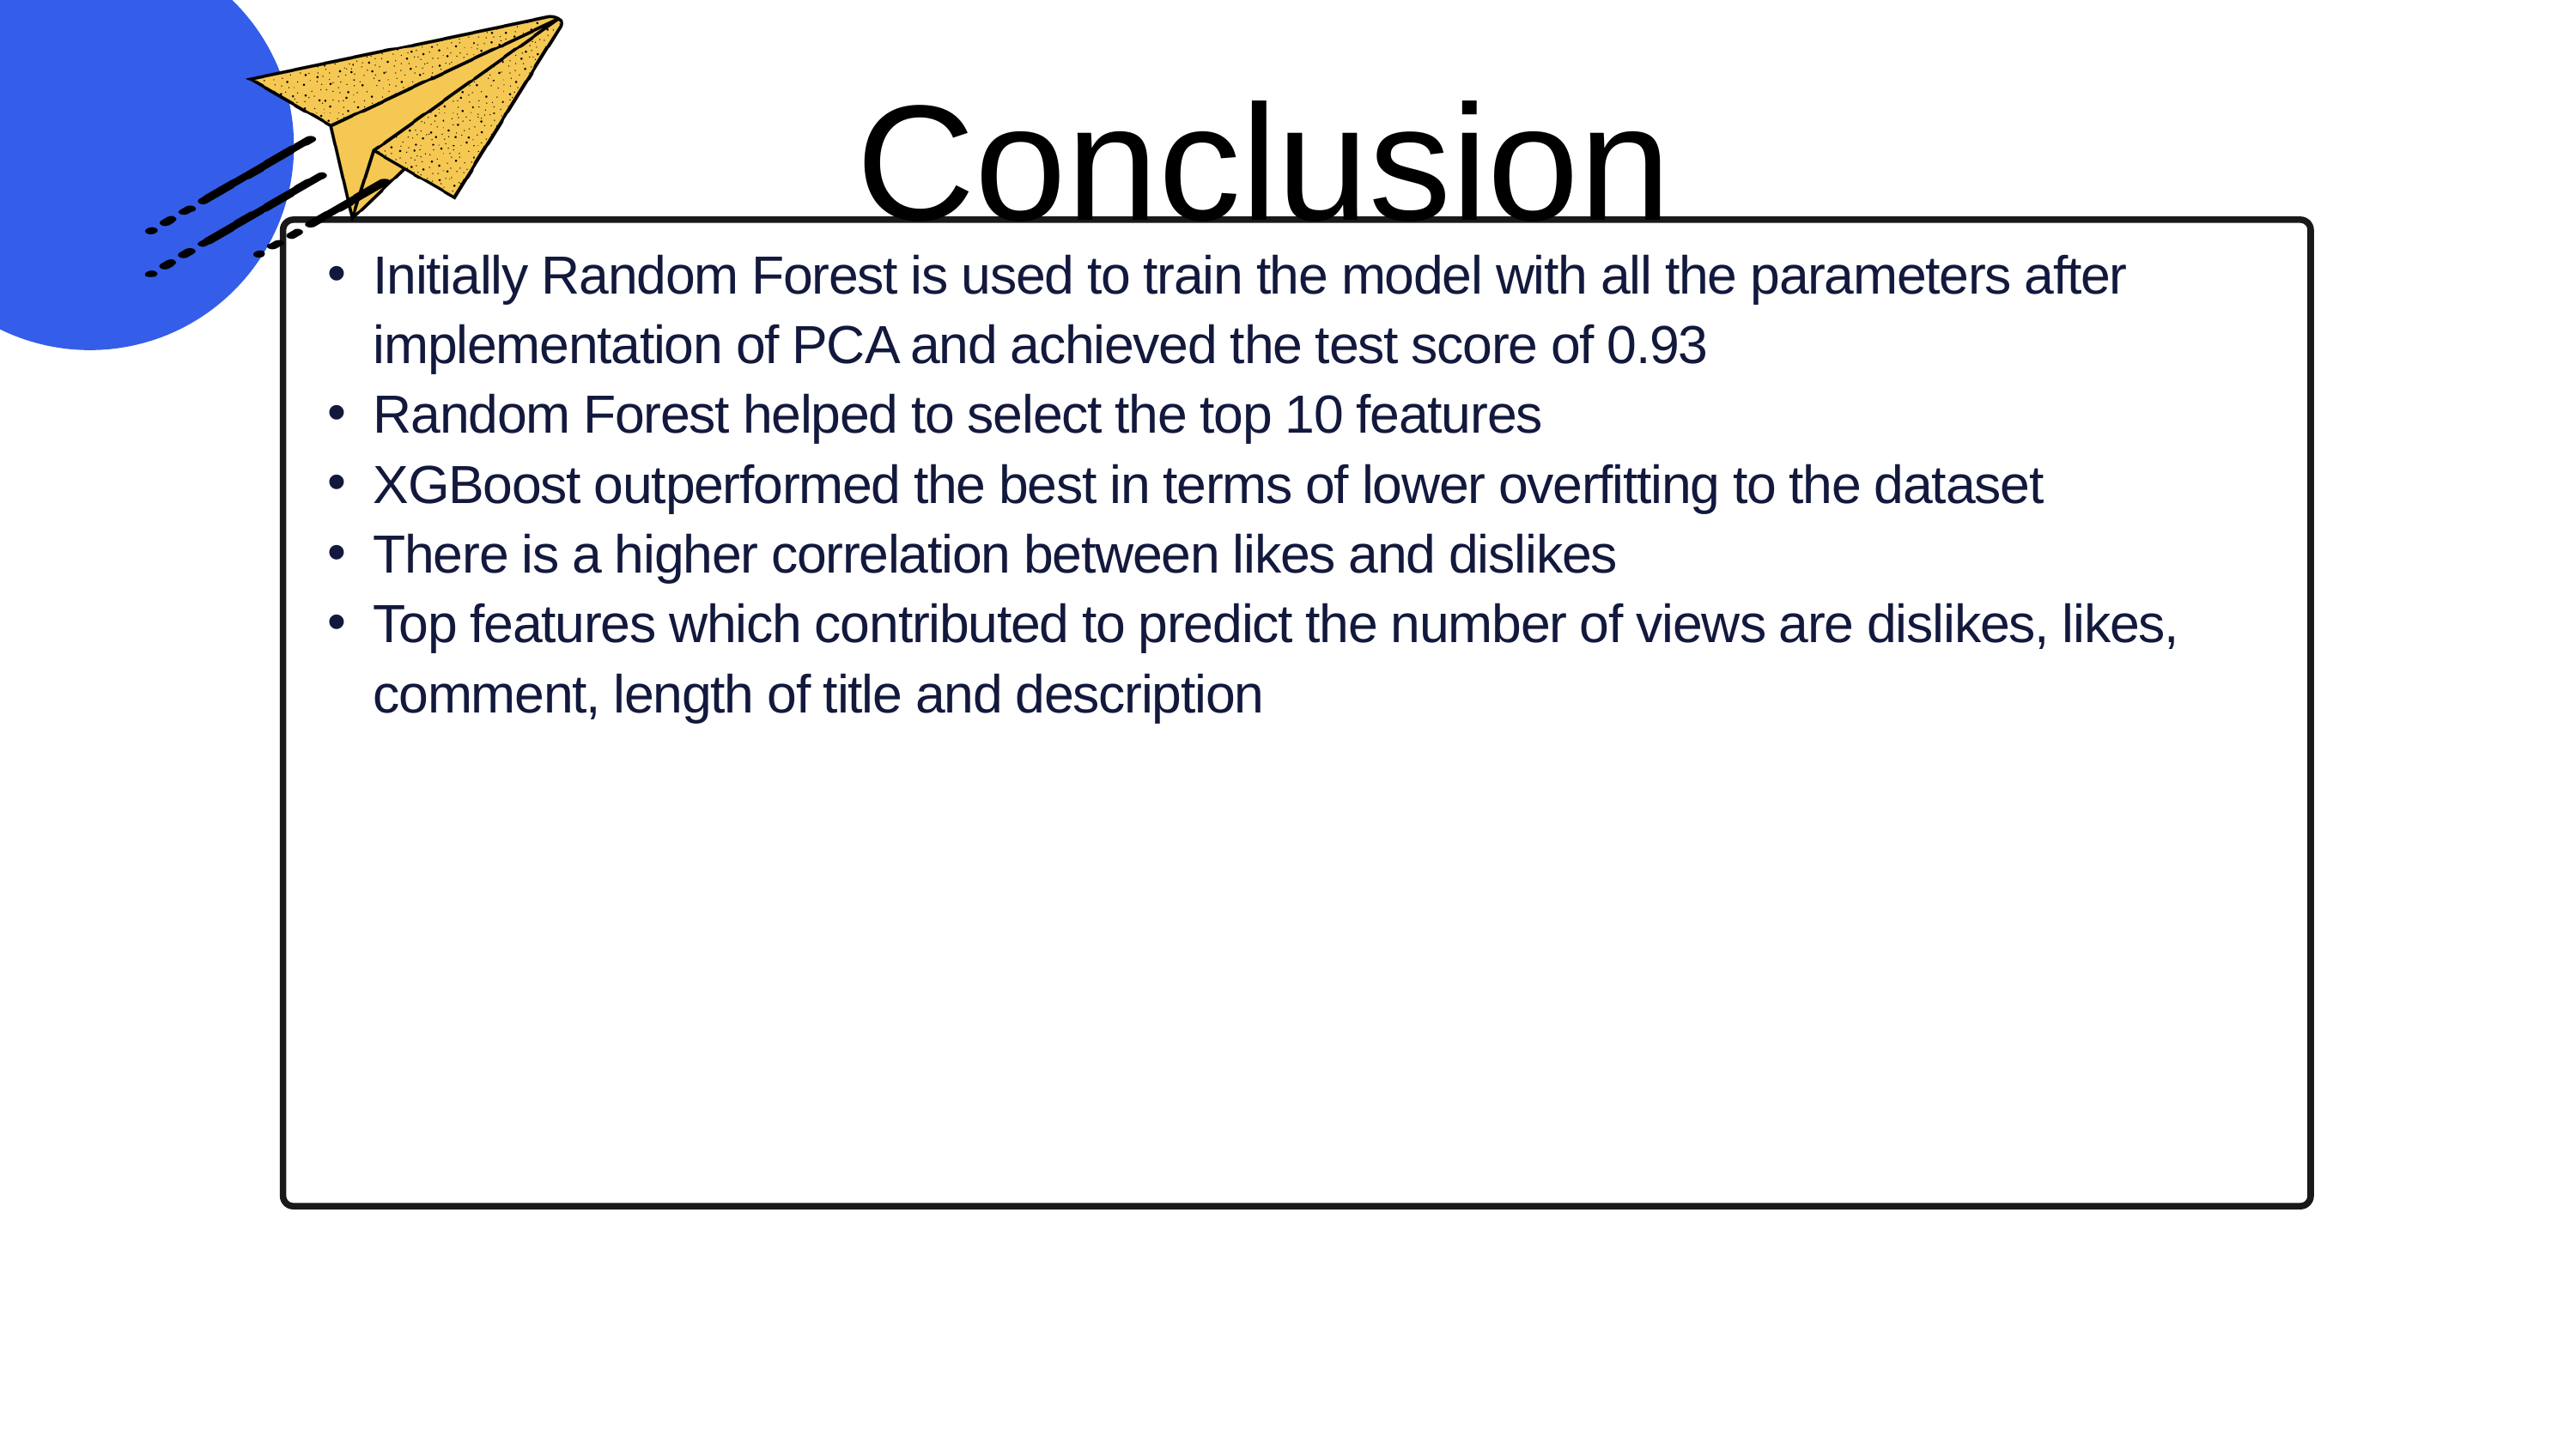

Conclusion

Initially Random Forest is used to train the model with all the parameters after implementation of PCA and achieved the test score of 0.93
Random Forest helped to select the top 10 features
XGBoost outperformed the best in terms of lower overfitting to the dataset
There is a higher correlation between likes and dislikes
Top features which contributed to predict the number of views are dislikes, likes, comment, length of title and description